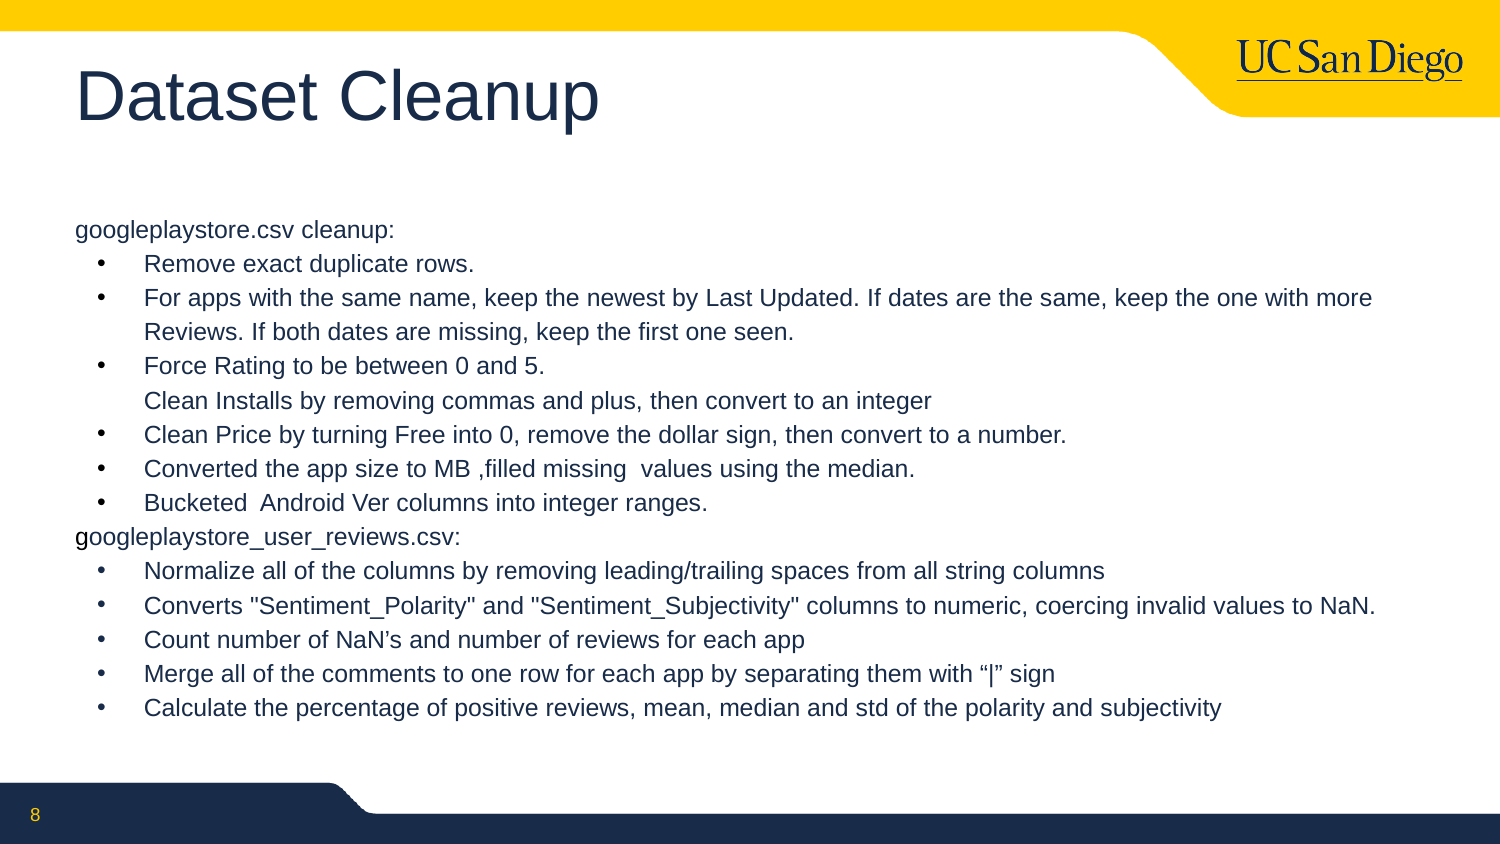

# Dataset Cleanup
googleplaystore.csv cleanup:
Remove exact duplicate rows.
For apps with the same name, keep the newest by Last Updated. If dates are the same, keep the one with more Reviews. If both dates are missing, keep the first one seen.
Force Rating to be between 0 and 5.
Clean Installs by removing commas and plus, then convert to an integer
Clean Price by turning Free into 0, remove the dollar sign, then convert to a number.
Converted the app size to MB ,filled missing  values using the median.
Bucketed  Android Ver columns into integer ranges.
googleplaystore_user_reviews.csv:
Normalize all of the columns by removing leading/trailing spaces from all string columns
Converts "Sentiment_Polarity" and "Sentiment_Subjectivity" columns to numeric, coercing invalid values to NaN.
Count number of NaN’s and number of reviews for each app
Merge all of the comments to one row for each app by separating them with “|” sign
Calculate the percentage of positive reviews, mean, median and std of the polarity and subjectivity
8